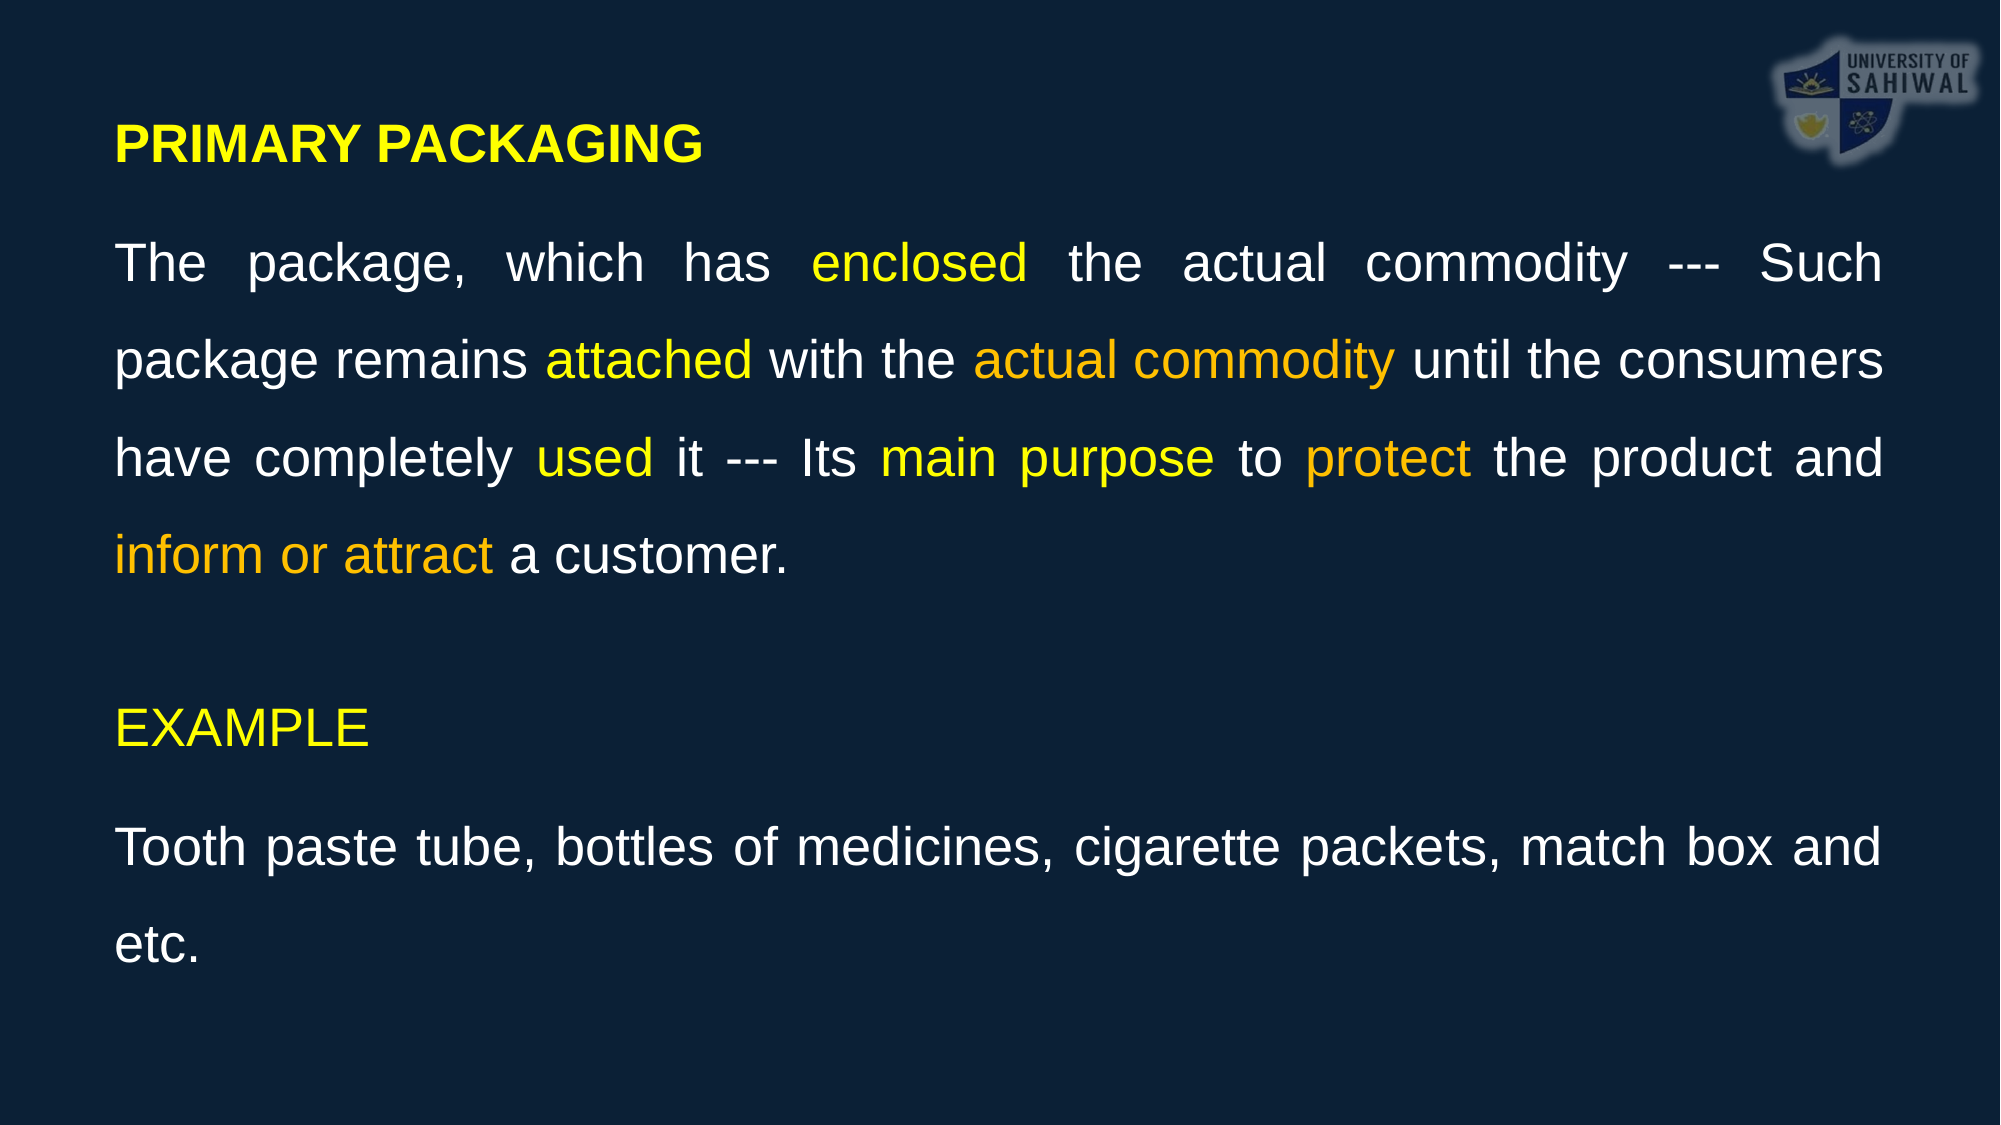

PRIMARY PACKAGING
The package, which has enclosed the actual commodity --- Such package remains attached with the actual commodity until the consumers have completely used it --- Its main purpose to protect the product and inform or attract a customer.

EXAMPLE
Tooth paste tube, bottles of medicines, cigarette packets, match box and etc.